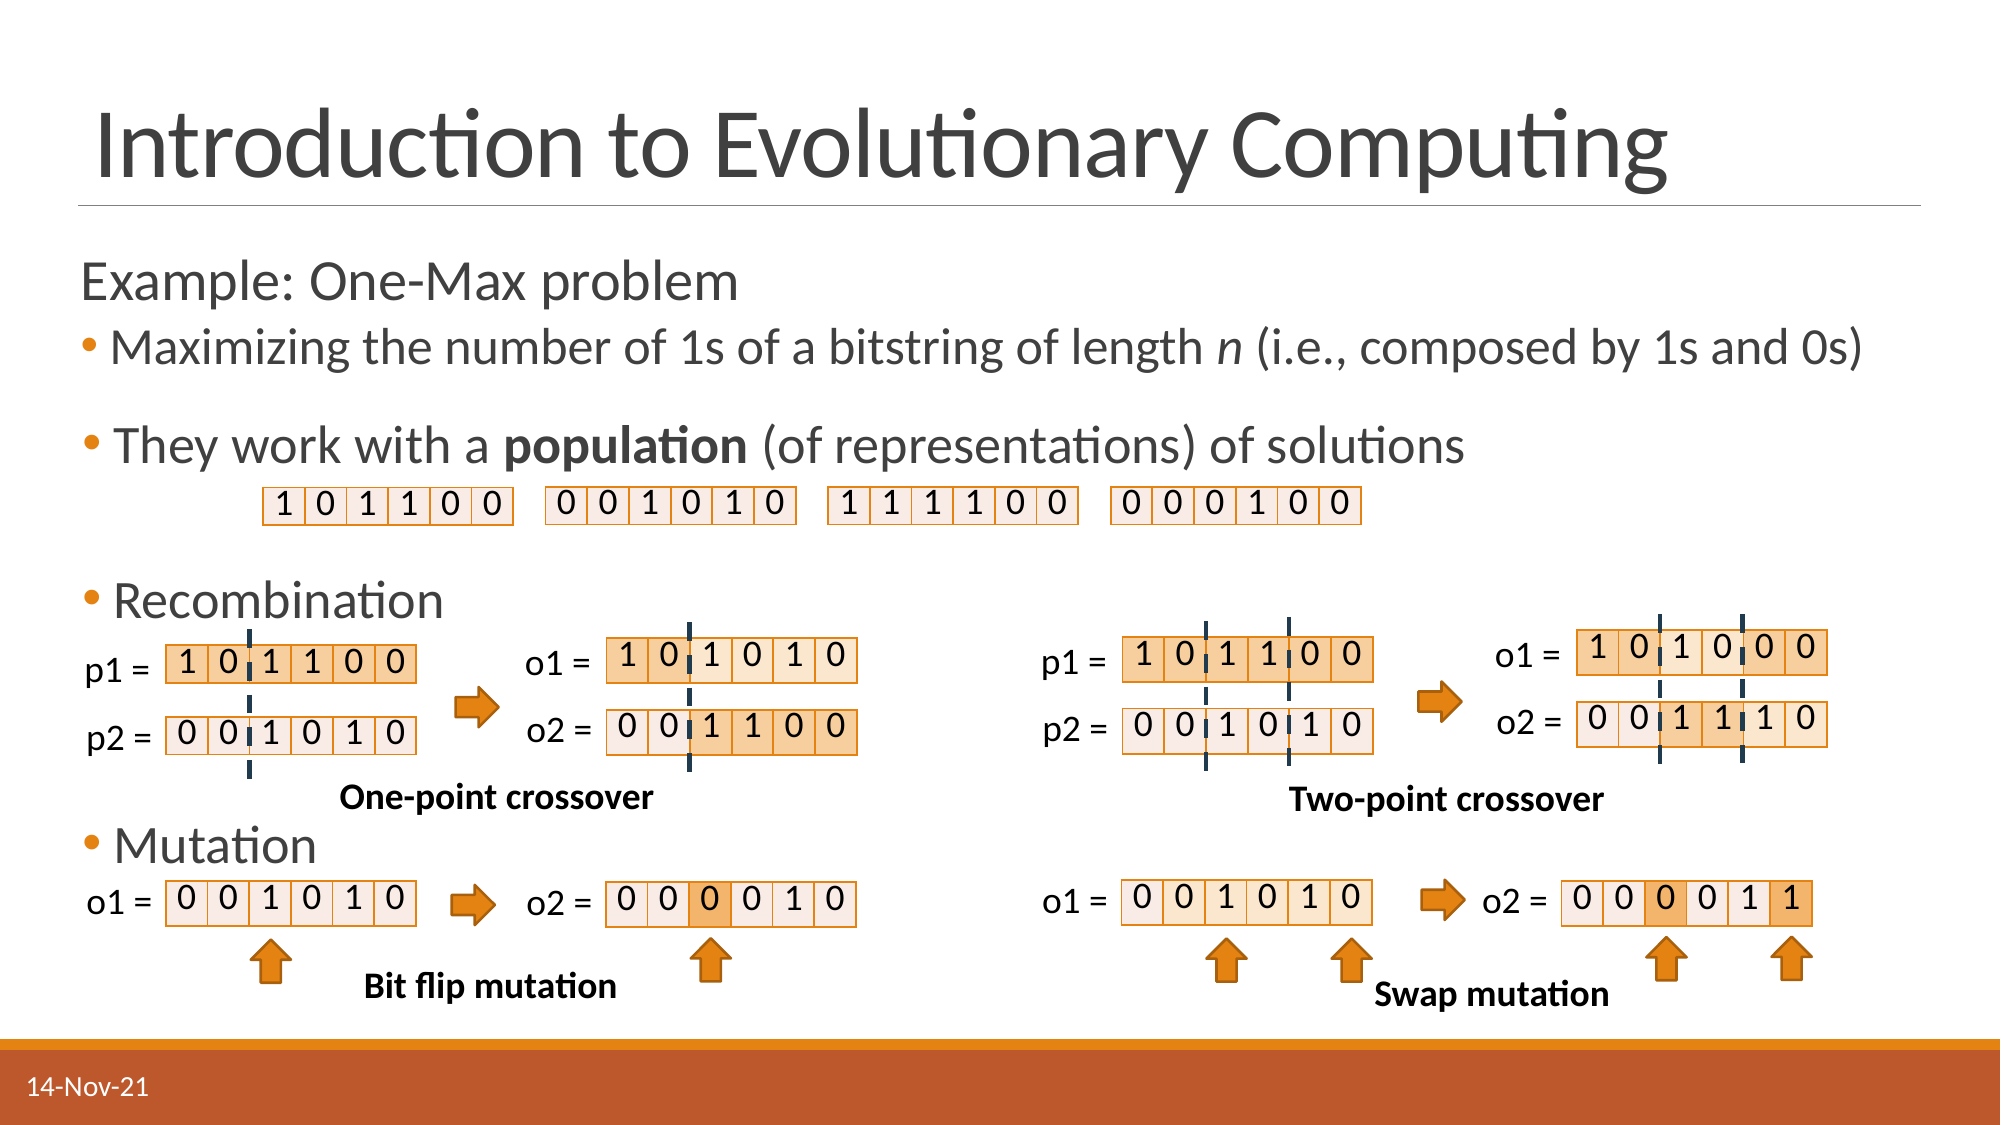

# Introduction to Evolutionary Computing
Example: One-Max problem
 Maximizing the number of 1s of a bitstring of length n (i.e., composed by 1s and 0s)

 They work with a population (of representations) of solutions

 Recombination

 Mutation

| 0 | 0 | 1 | 0 | 1 | 0 |
| --- | --- | --- | --- | --- | --- |
| 1 | 1 | 1 | 1 | 0 | 0 |
| --- | --- | --- | --- | --- | --- |
| 0 | 0 | 0 | 1 | 0 | 0 |
| --- | --- | --- | --- | --- | --- |
| 1 | 0 | 1 | 1 | 0 | 0 |
| --- | --- | --- | --- | --- | --- |
o1 =
p1 =
| 1 | 0 | 1 | 0 | 0 | 0 |
| --- | --- | --- | --- | --- | --- |
o1 =
| 1 | 0 | 1 | 1 | 0 | 0 |
| --- | --- | --- | --- | --- | --- |
p1 =
| 1 | 0 | 1 | 0 | 1 | 0 |
| --- | --- | --- | --- | --- | --- |
| 1 | 0 | 1 | 1 | 0 | 0 |
| --- | --- | --- | --- | --- | --- |

o2 =
p2 =
o2 =
| 0 | 0 | 1 | 1 | 1 | 0 |
| --- | --- | --- | --- | --- | --- |
p2 =
| 0 | 0 | 1 | 0 | 1 | 0 |
| --- | --- | --- | --- | --- | --- |
| 0 | 0 | 1 | 1 | 0 | 0 |
| --- | --- | --- | --- | --- | --- |
| 0 | 0 | 1 | 0 | 1 | 0 |
| --- | --- | --- | --- | --- | --- |
One-point crossover
Two-point crossover
o1 =
o2 =
o1 =
o2 =

| 0 | 0 | 1 | 0 | 1 | 0 |
| --- | --- | --- | --- | --- | --- |
| 0 | 0 | 0 | 0 | 1 | 1 |
| --- | --- | --- | --- | --- | --- |
| 0 | 0 | 1 | 0 | 1 | 0 |
| --- | --- | --- | --- | --- | --- |
| 0 | 0 | 0 | 0 | 1 | 0 |
| --- | --- | --- | --- | --- | --- |

Bit flip mutation
Swap mutation
14-Nov-21